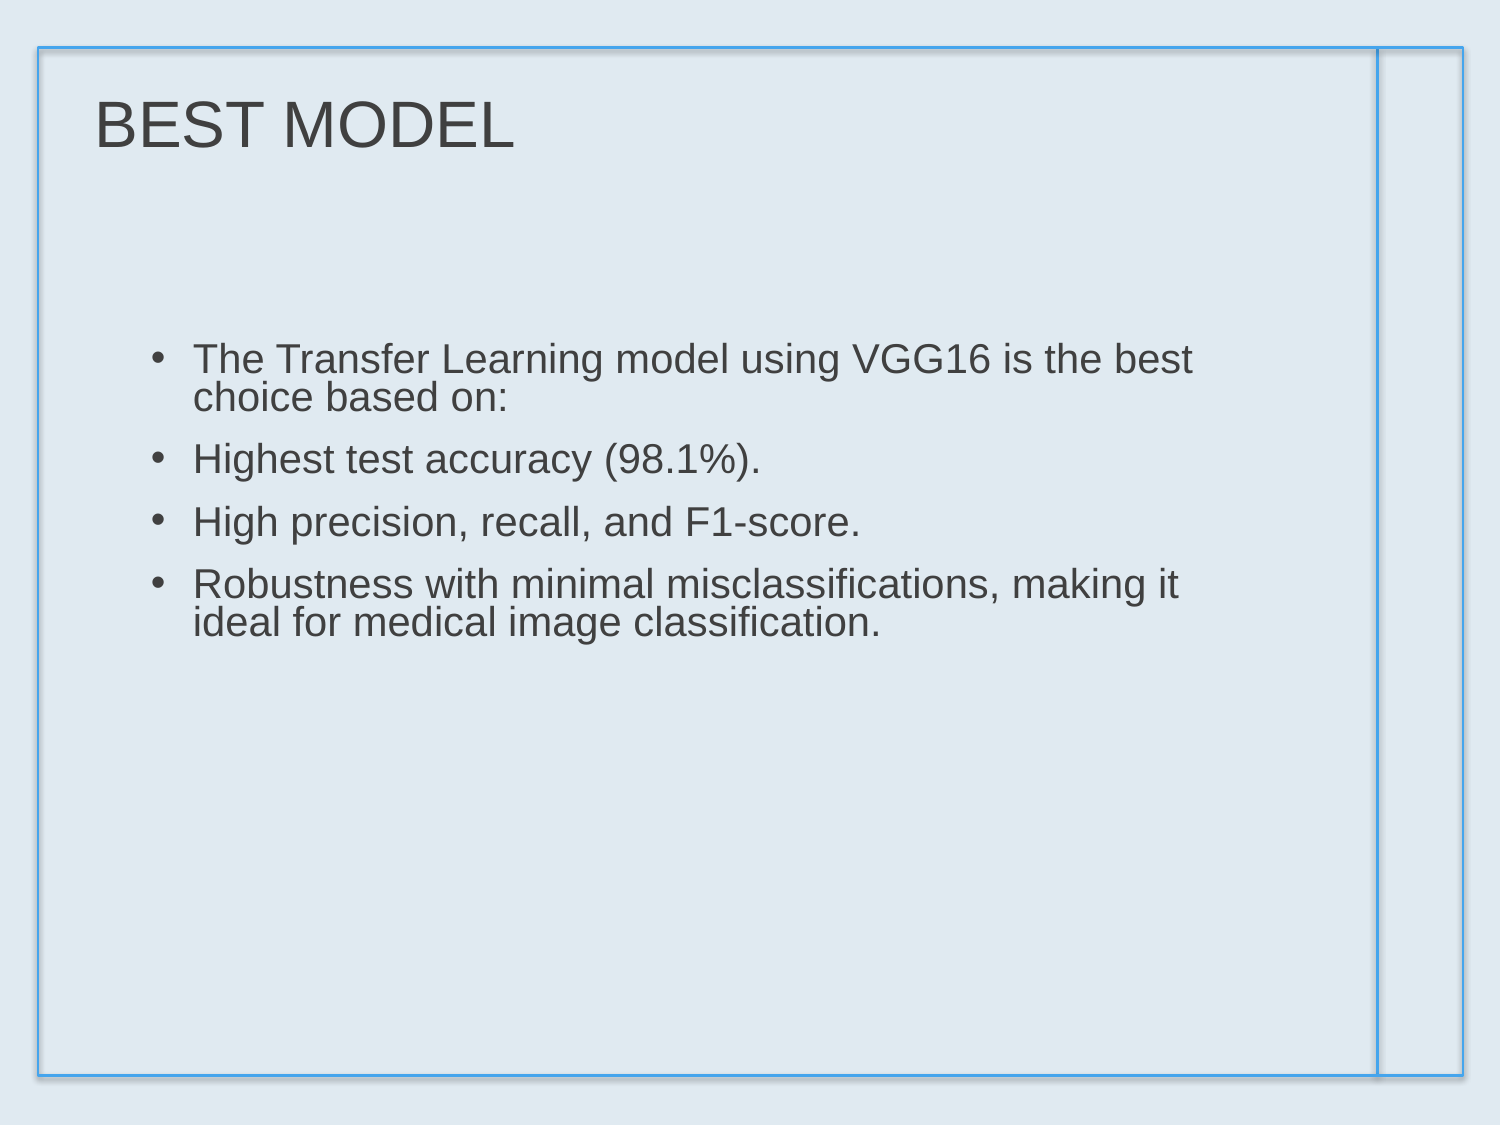

# BEST MODEL
The Transfer Learning model using VGG16 is the best choice based on:
Highest test accuracy (98.1%).
High precision, recall, and F1-score.
Robustness with minimal misclassifications, making it ideal for medical image classification.